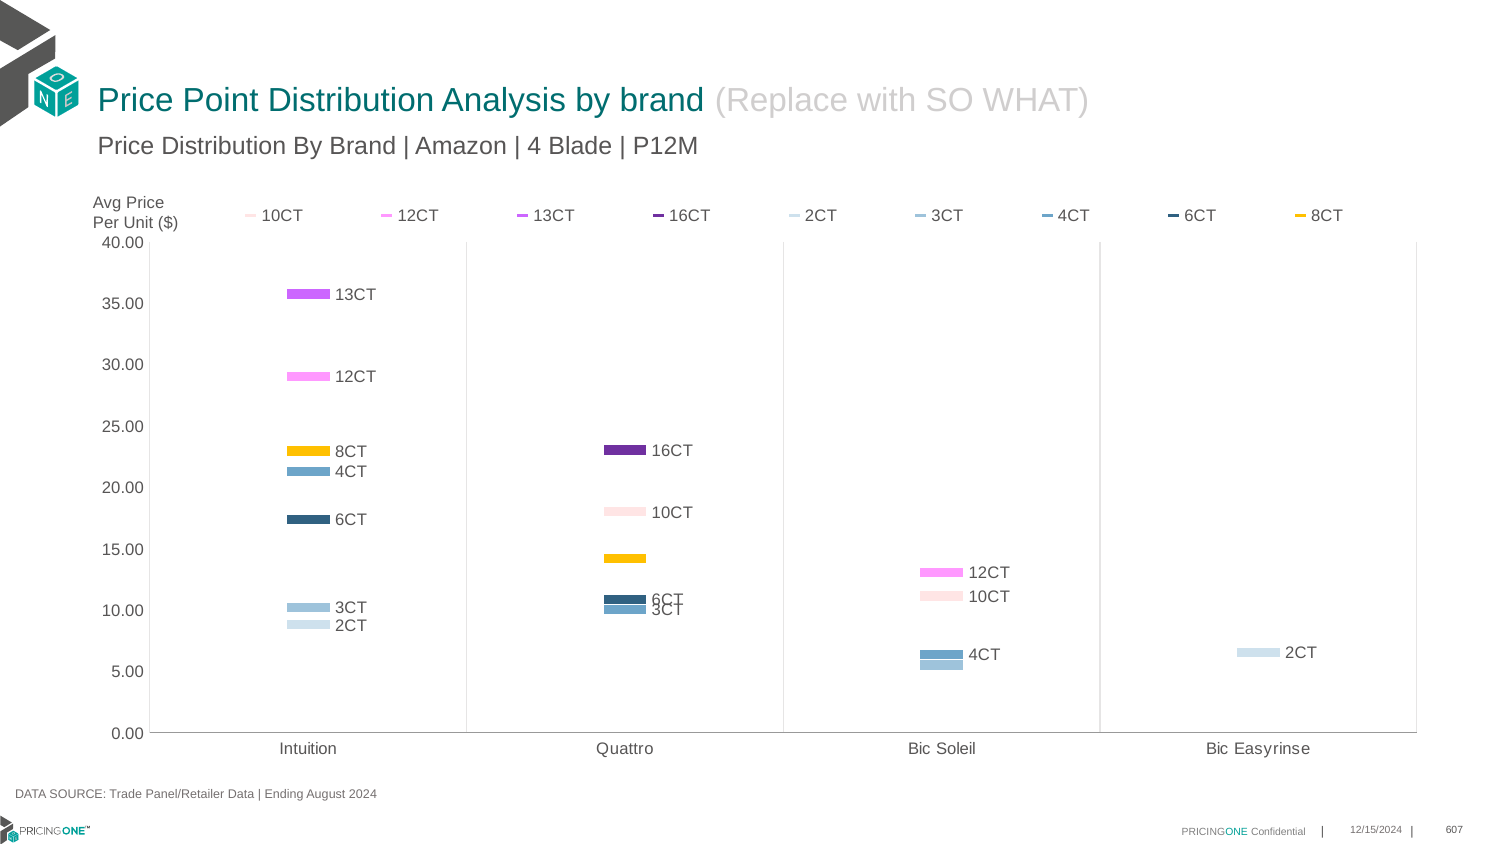

# Price Point Distribution Analysis by brand (Replace with SO WHAT)
Price Distribution By Brand | Amazon | 4 Blade | P12M

### Chart

| Category | 10CT | 12CT | 13CT | 16CT | 2CT | 3CT | 4CT | 6CT | 8CT |
|---|---|---|---|---|---|---|---|---|---|
| Intuition | None | 29.039888528408618 | 35.76645355396766 | None | 8.792760697823041 | 10.203267509763354 | 21.312211270041256 | 17.38250098697197 | 22.95720739680669 |
| Quattro | 18.005910768989082 | None | None | 23.036405178979436 | None | 10.066670877015705 | 10.029849957734573 | 10.874354879770419 | 14.205779640300332 |
| Bic Soleil | 11.133635051088405 | 13.05743280918925 | None | None | None | 5.517314734618833 | 6.395282218432614 | None | None |
| Bic Easyrinse | None | None | None | None | 6.5316649642492335 | None | None | None | None |
Avg Price
Per Unit ($)
DATA SOURCE: Trade Panel/Retailer Data | Ending August 2024
12/15/2024
607